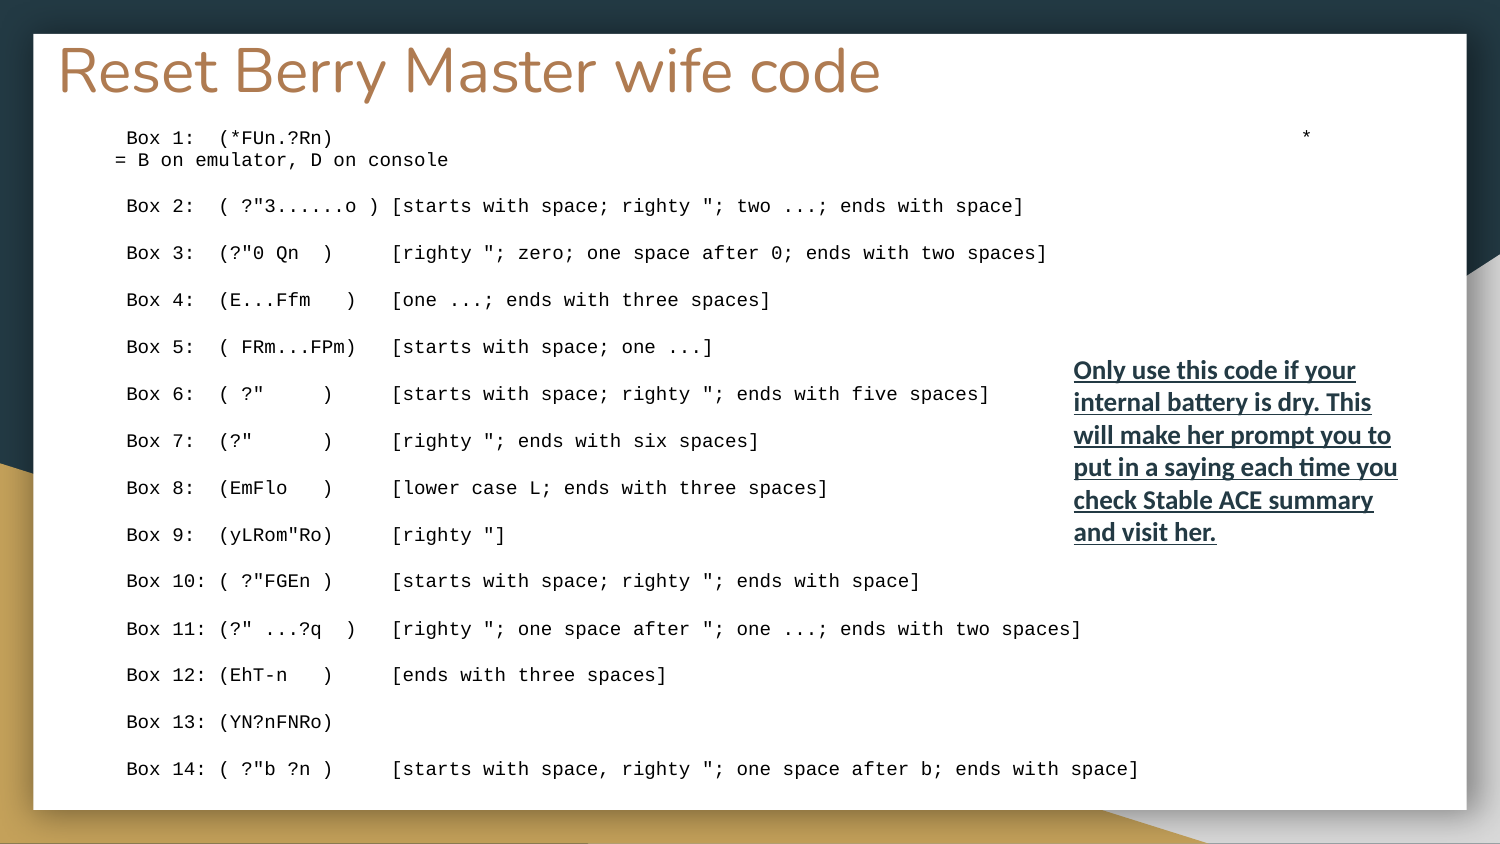

# Reset Berry Master wife code
 Box 1:  (*FUn.?Rn)                                                                                    * = B on emulator, D on console
 Box 2:  ( ?"3......o ) [starts with space; righty "; two ...; ends with space]
 Box 3:  (?"0 Qn  )     [righty "; zero; one space after 0; ends with two spaces]
 Box 4:  (E...Ffm   )   [one ...; ends with three spaces]
 Box 5:  ( FRm...FPm)   [starts with space; one ...]
 Box 6:  ( ?"     )     [starts with space; righty "; ends with five spaces]
 Box 7:  (?"      )     [righty "; ends with six spaces]
 Box 8:  (EmFlo   )     [lower case L; ends with three spaces]
 Box 9:  (yLRom"Ro)     [righty "]
 Box 10: ( ?"FGEn )     [starts with space; righty "; ends with space]
 Box 11: (?" ...?q  )   [righty "; one space after "; one ...; ends with two spaces]
 Box 12: (EhT-n   )     [ends with three spaces]
 Box 13: (YN?nFNRo)
 Box 14: ( ?"b ?n )     [starts with space, righty "; one space after b; ends with space]

Only use this code if your internal battery is dry. This will make her prompt you to put in a saying each time you check Stable ACE summary and visit her.